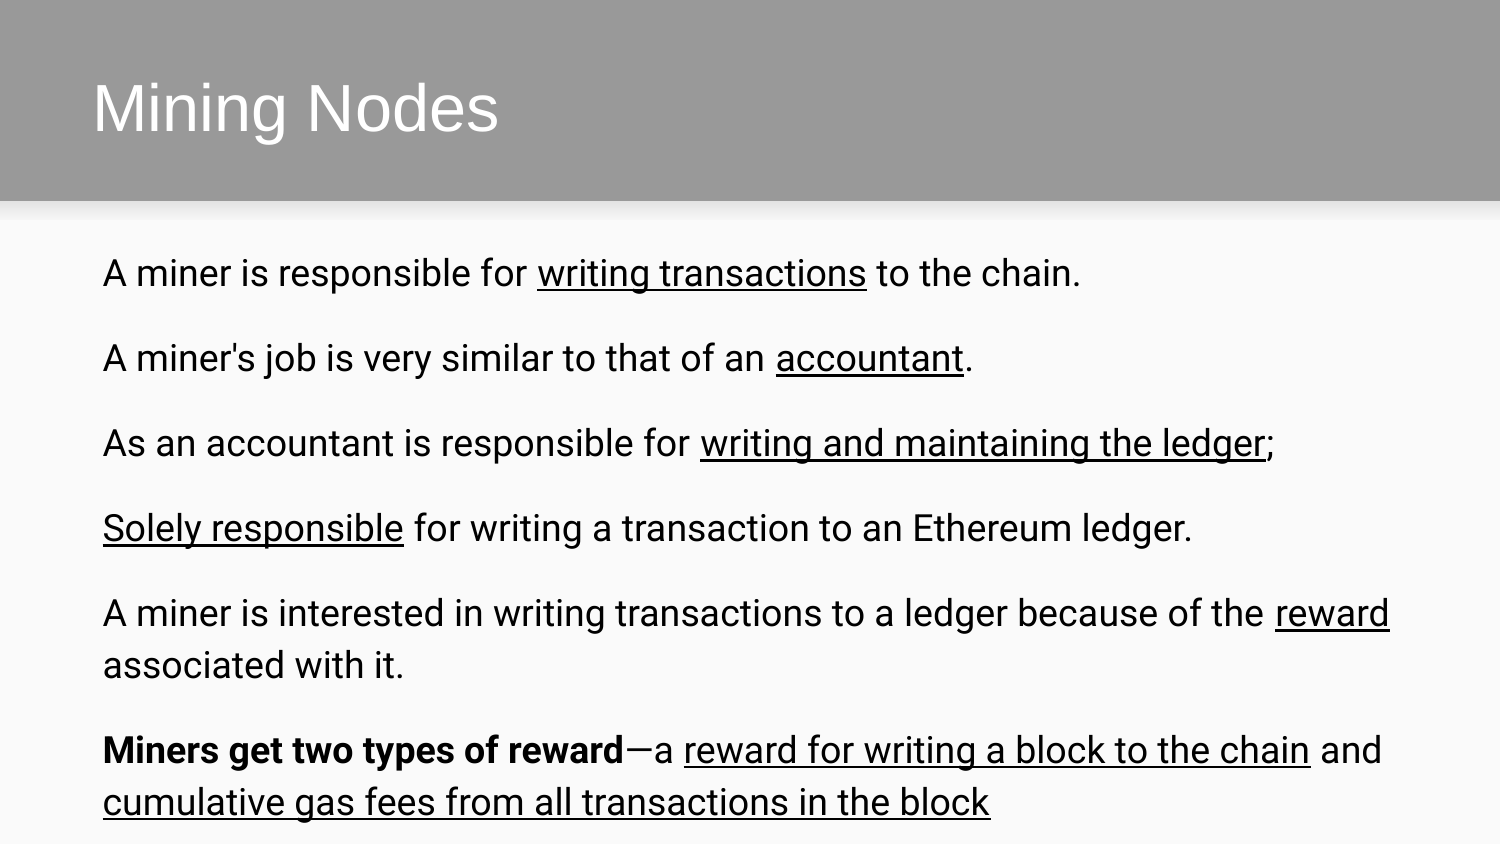

# Mining Nodes
A miner is responsible for writing transactions to the chain.
A miner's job is very similar to that of an accountant.
As an accountant is responsible for writing and maintaining the ledger;
Solely responsible for writing a transaction to an Ethereum ledger.
A miner is interested in writing transactions to a ledger because of the reward associated with it.
Miners get two types of reward—a reward for writing a block to the chain and cumulative gas fees from all transactions in the block